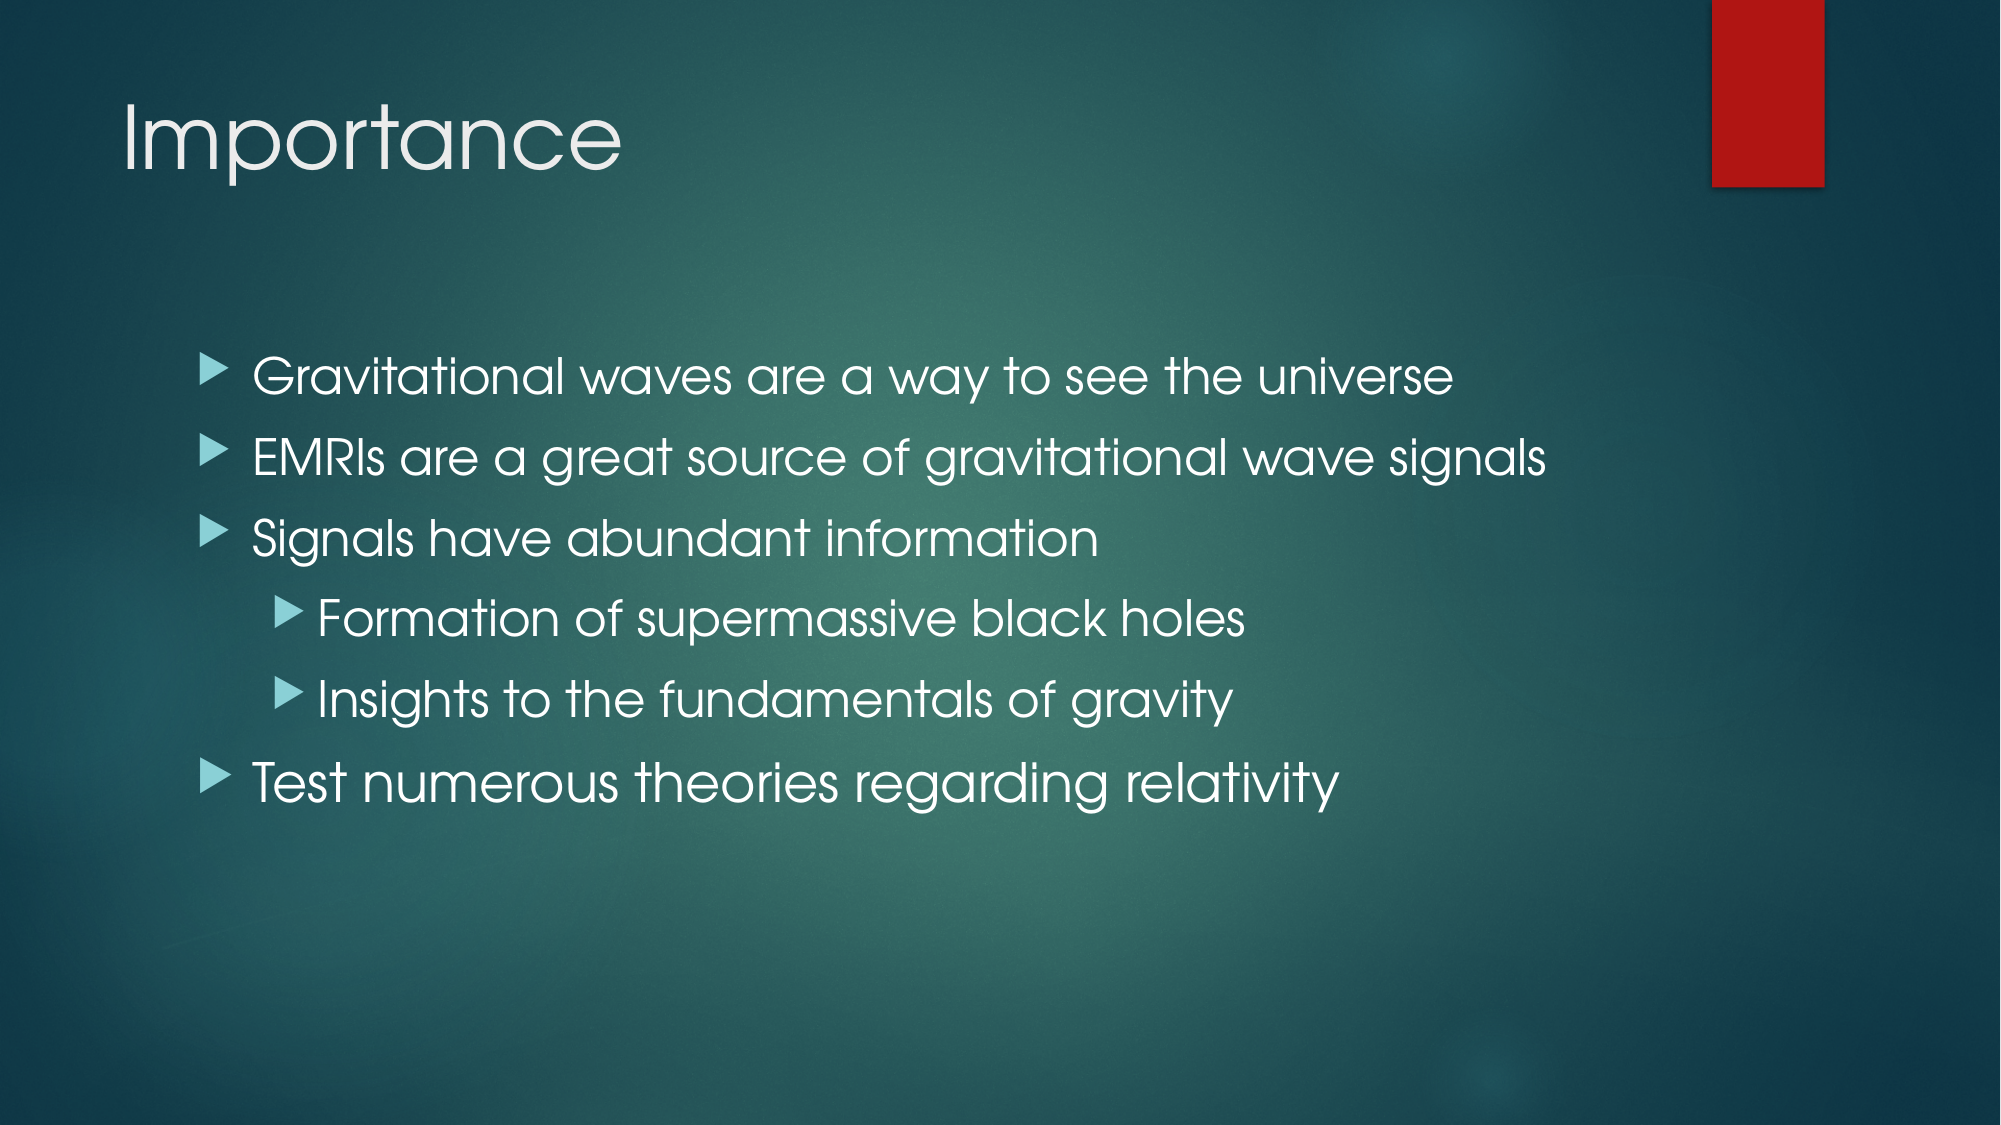

# Importance
Gravitational waves are a way to see the universe
EMRIs are a great source of gravitational wave signals
Signals have abundant information
Formation of supermassive black holes
Insights to the fundamentals of gravity
Test numerous theories regarding relativity